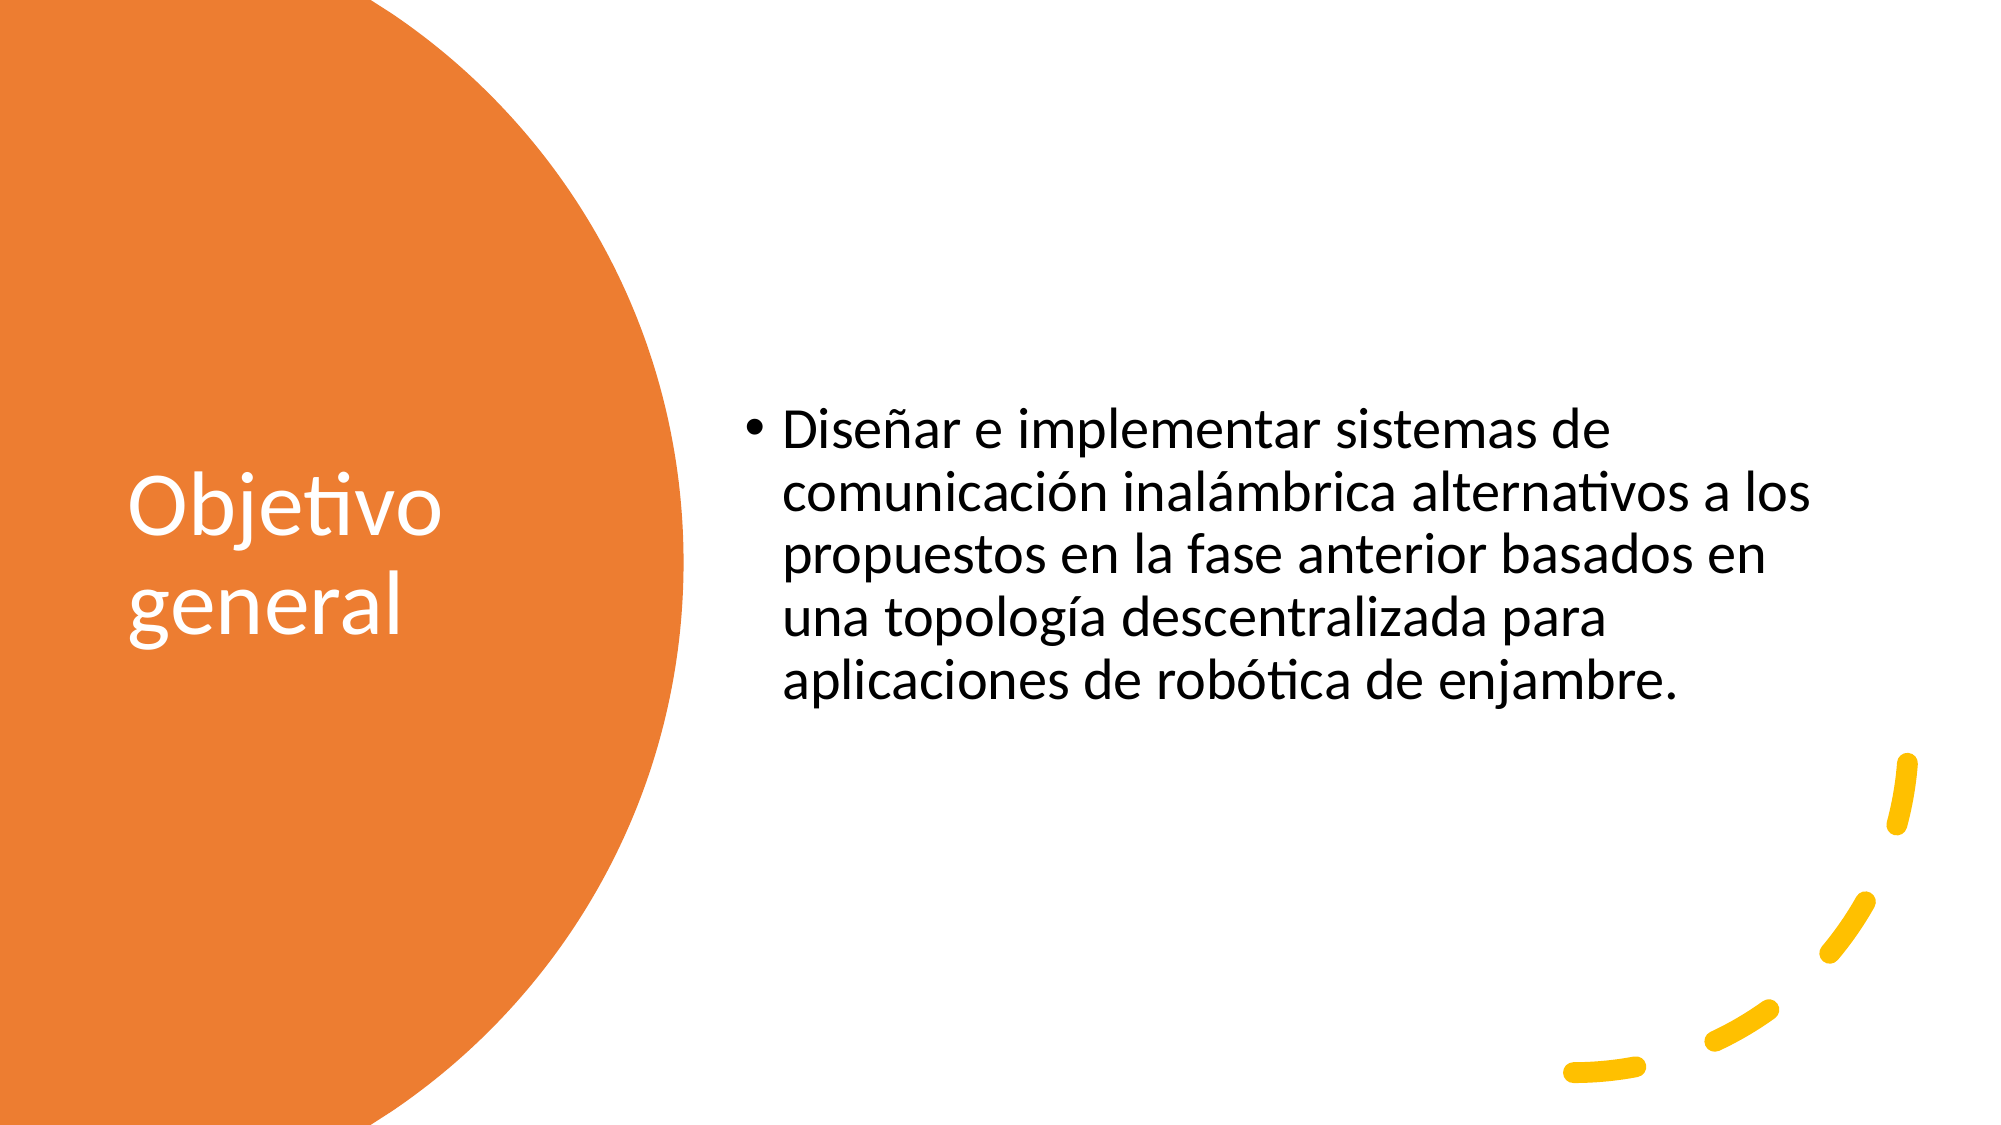

Diseñar e implementar sistemas de comunicación inalámbrica alternativos a los propuestos en la fase anterior basados en una topología descentralizada para aplicaciones de robótica de enjambre.
# Objetivo general